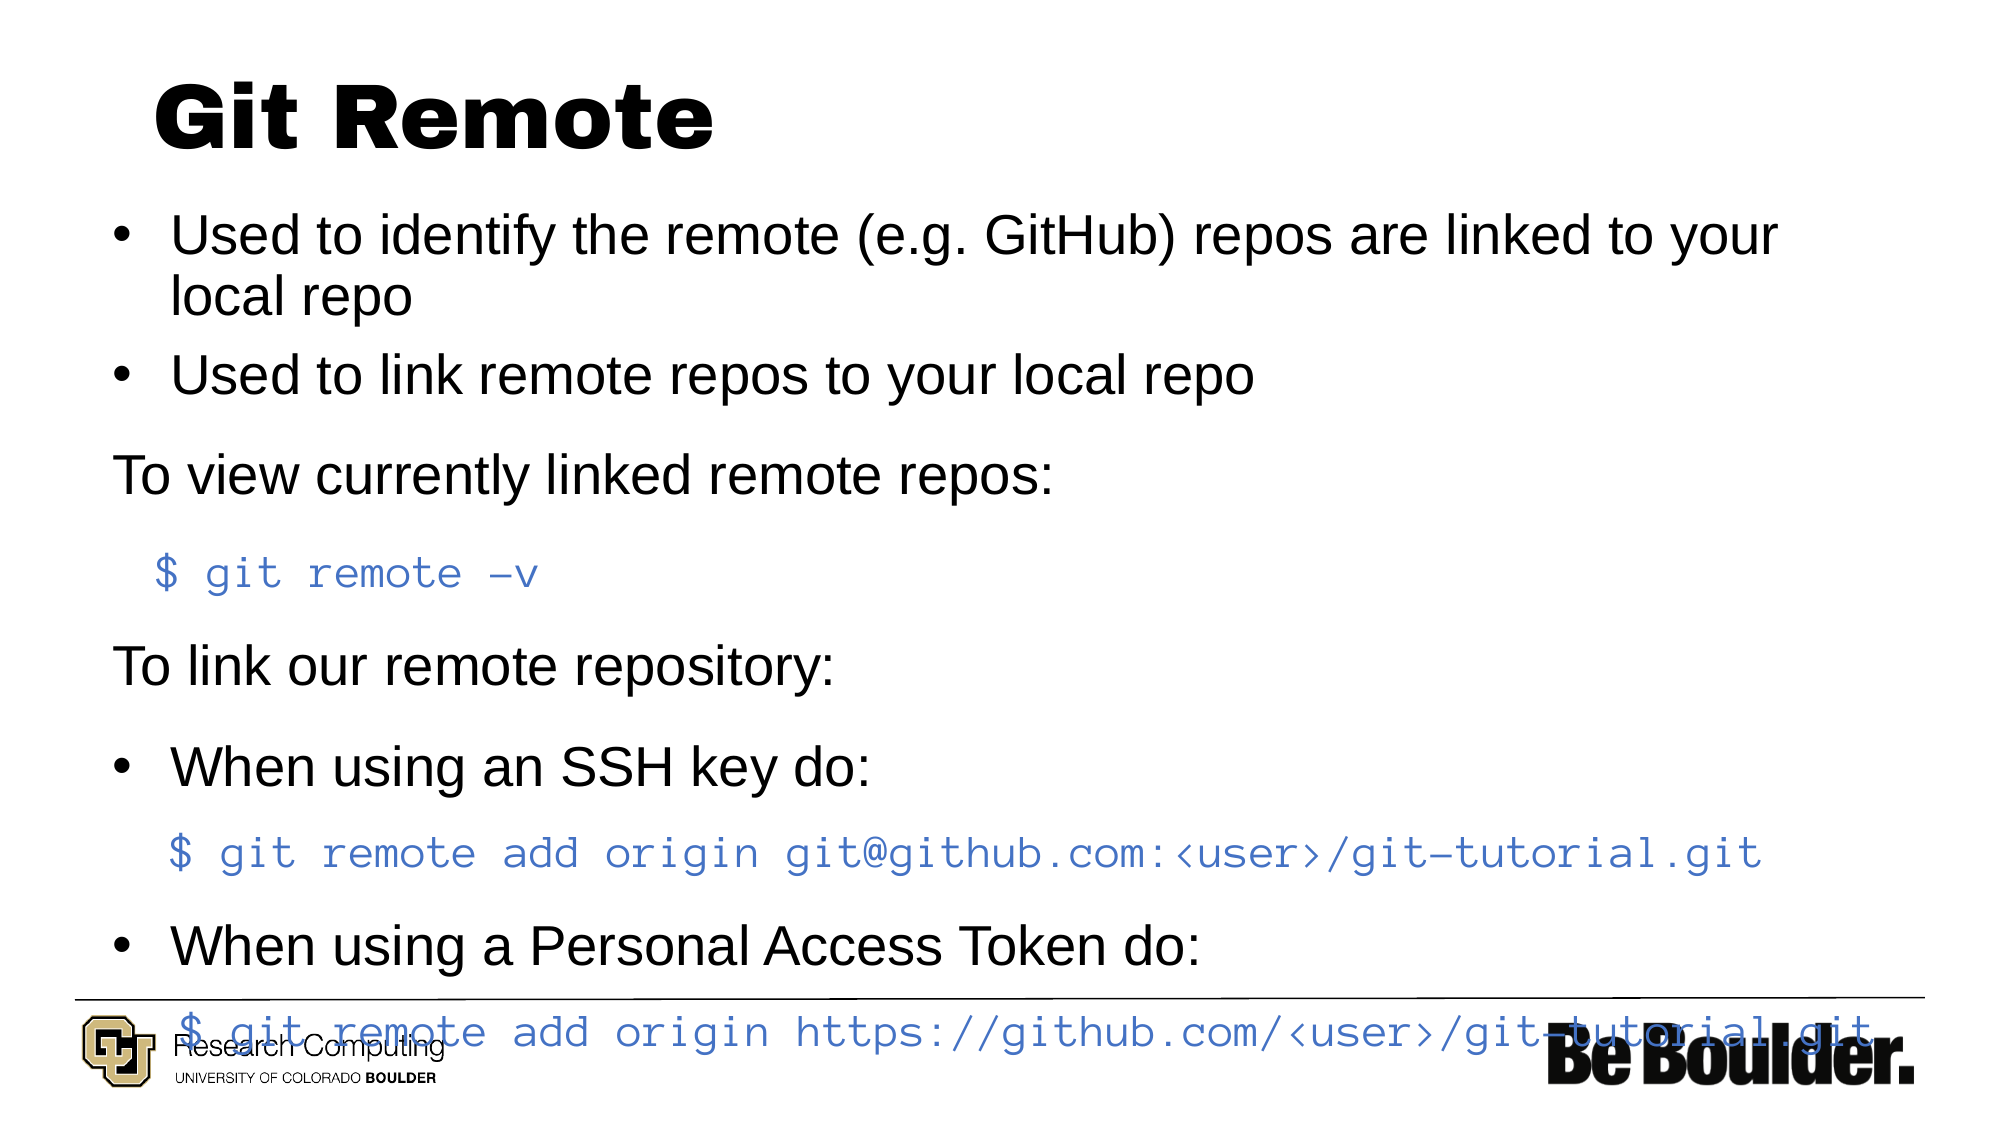

# Git Remote

Used to identify the remote (e.g. GitHub) repos are linked to your local repo
Used to link remote repos to your local repo
To view currently linked remote repos:
  $ git remote -v
To link our remote repository:
When using an SSH key do:
$ git remote add origin git@github.com:<user>/git-tutorial.git
When using a Personal Access Token do:
    $ git remote add origin https://github.com/<user>/git-tutorial.git